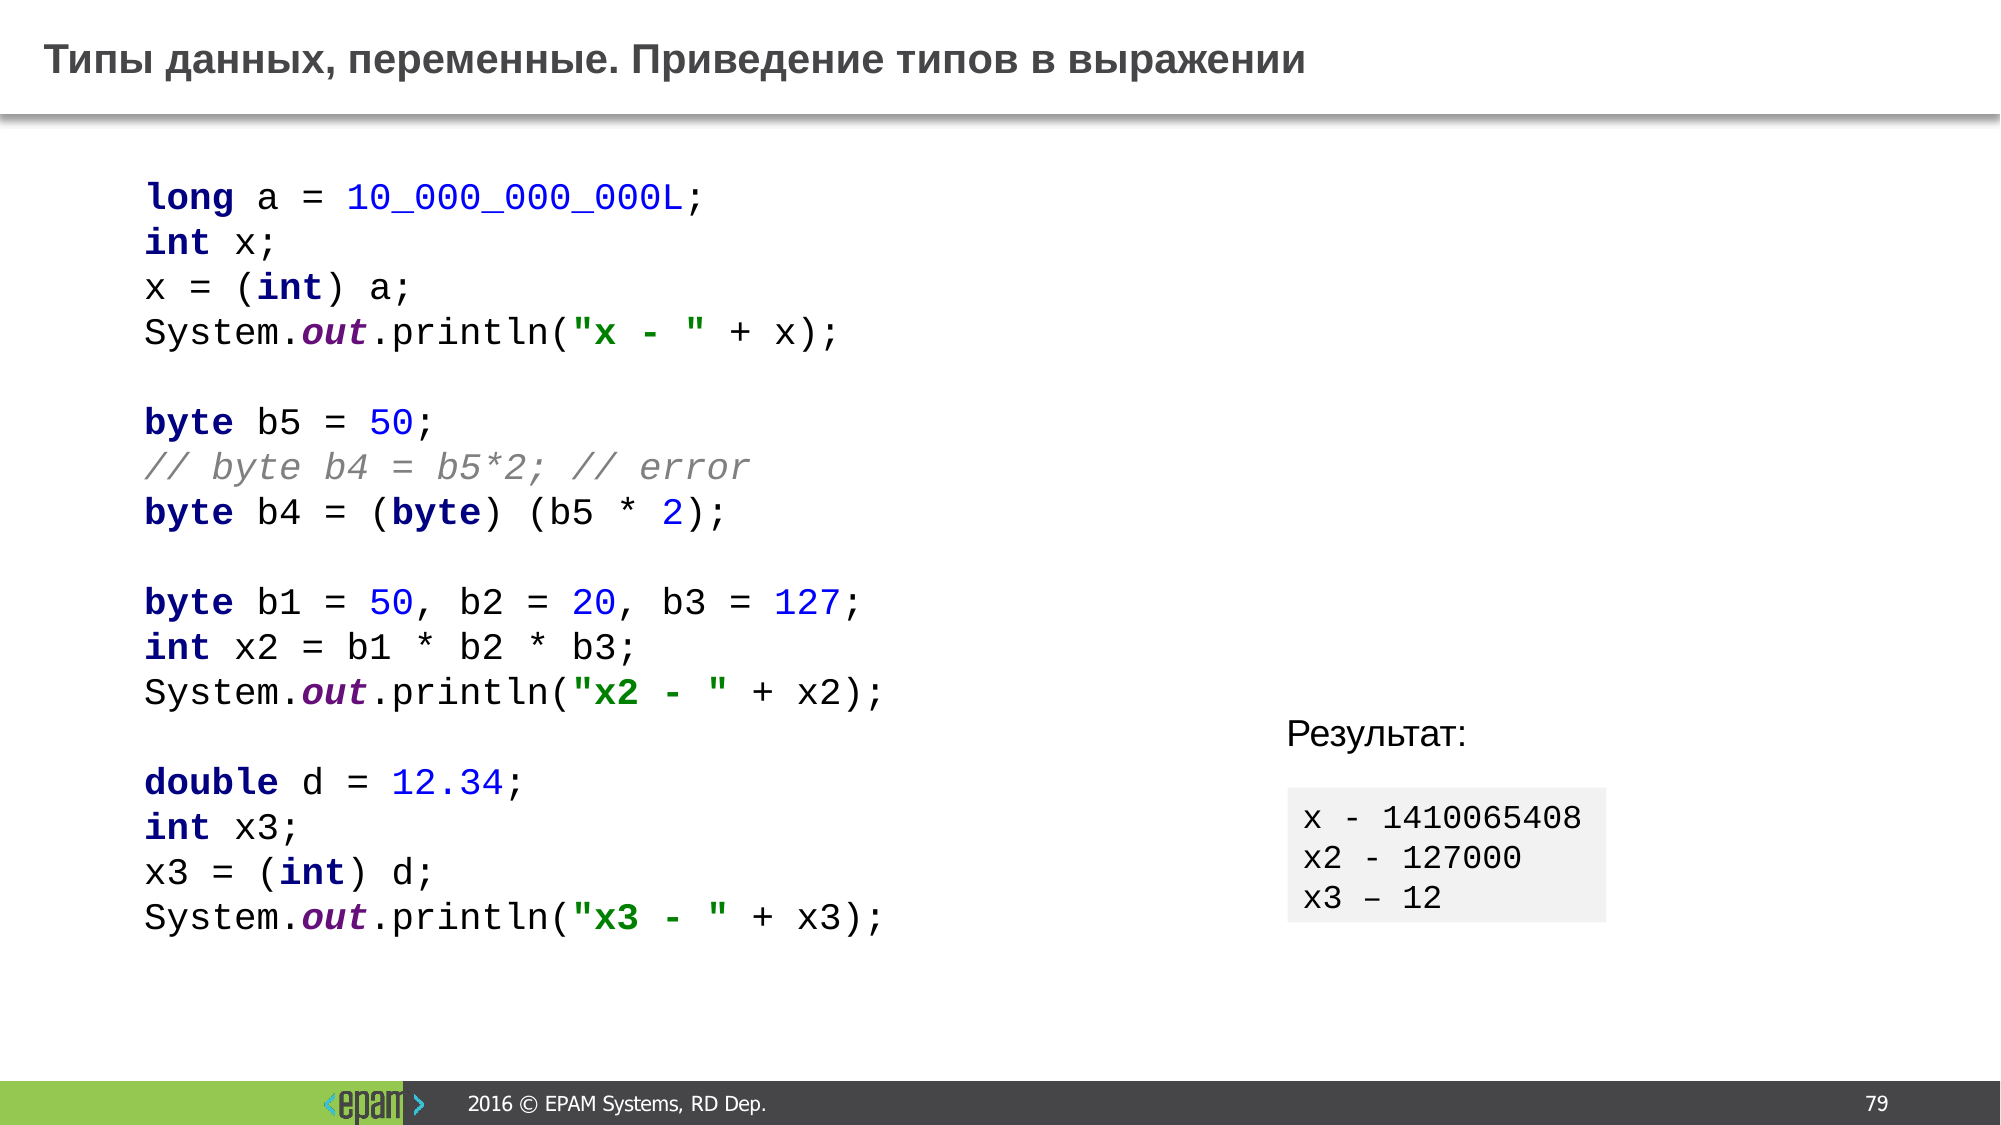

# Типы данных, переменные. Приведение типов в выражении
long a = 10_000_000_000L;
int x;
x = (int) a;
System.out.println("x - " + x);
byte b5 = 50;
// byte b4 = b5*2; // error
byte b4 = (byte) (b5 * 2);
byte b1 = 50, b2 = 20, b3 = 127;
int x2 = b1 * b2 * b3;
System.out.println("x2 - " + x2);
double d = 12.34;
int x3;
x3 = (int) d;
System.out.println("x3 - " + x3);
Результат:
x - 1410065408
x2 - 127000
x3 – 12
2016 © EPAM Systems, RD Dep.
79